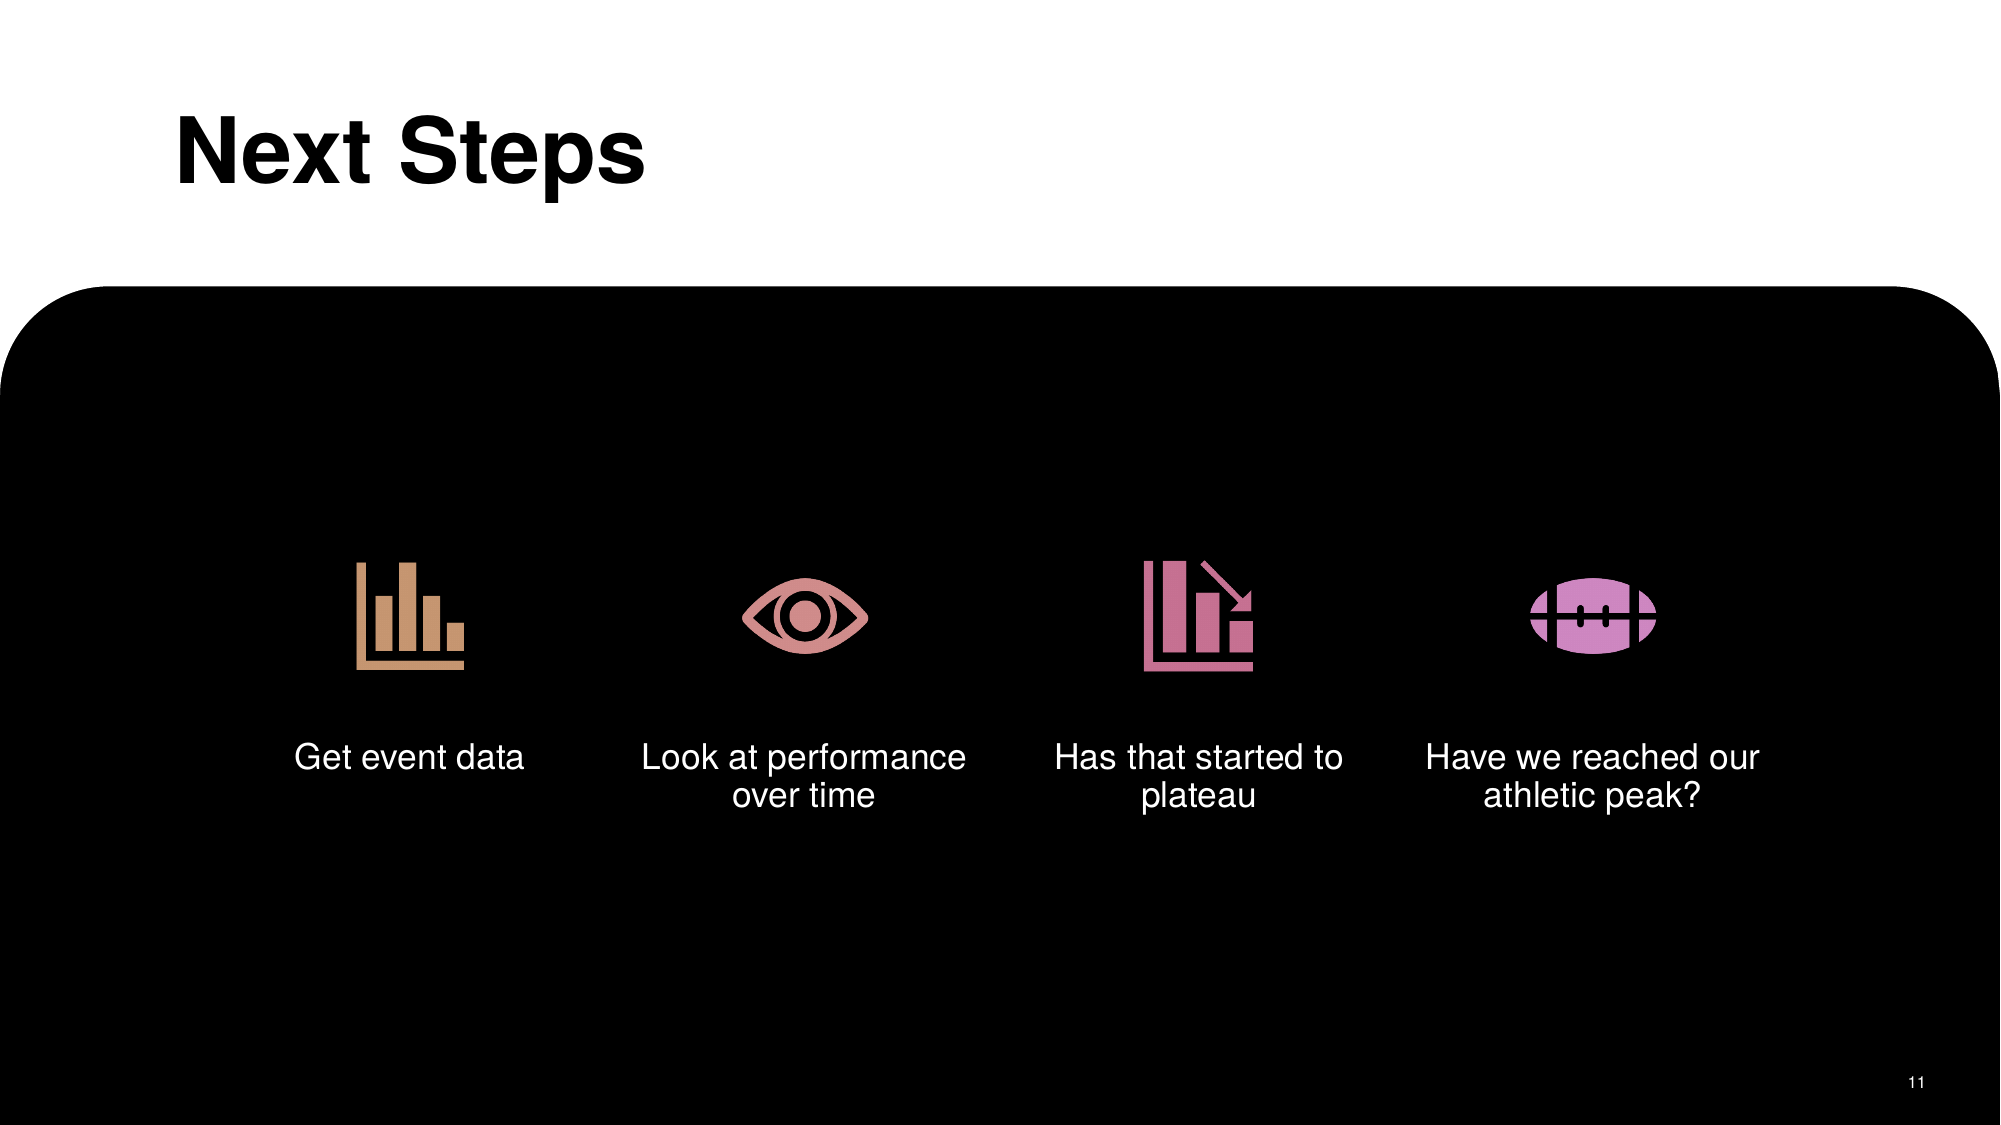

# Next Steps
Get event data
Look at performance over time
Has that started to plateau
Have we reached our athletic peak?
11